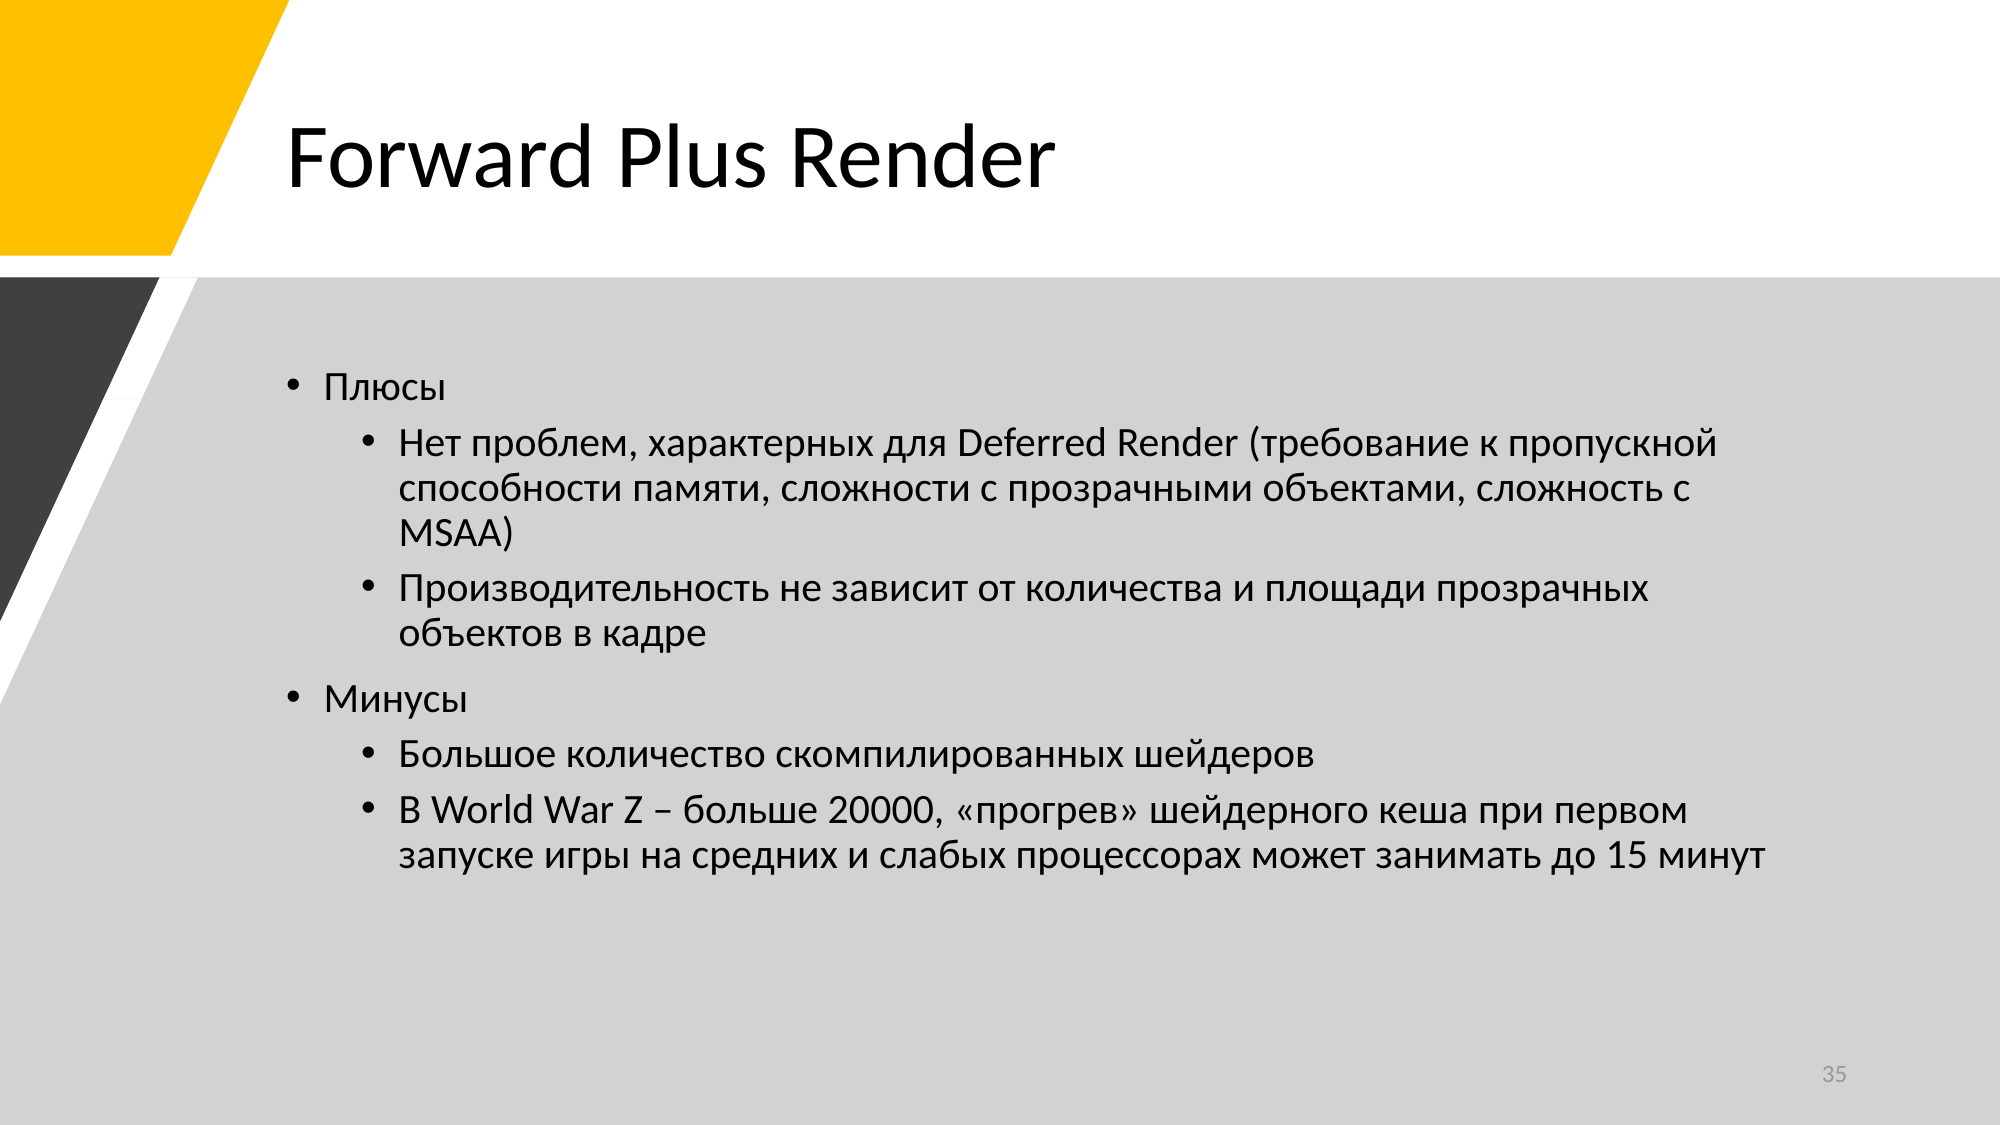

# Forward Plus Render

Плюсы
Нет проблем, характерных для Deferred Render (требование к пропускной способности памяти, сложности с прозрачными объектами, сложность с MSAA)
Производительность не зависит от количества и площади прозрачных объектов в кадре
Минусы
Большое количество скомпилированных шейдеров
В World War Z – больше 20000, «прогрев» шейдерного кеша при первом запуске игры на средних и слабых процессорах может занимать до 15 минут
35